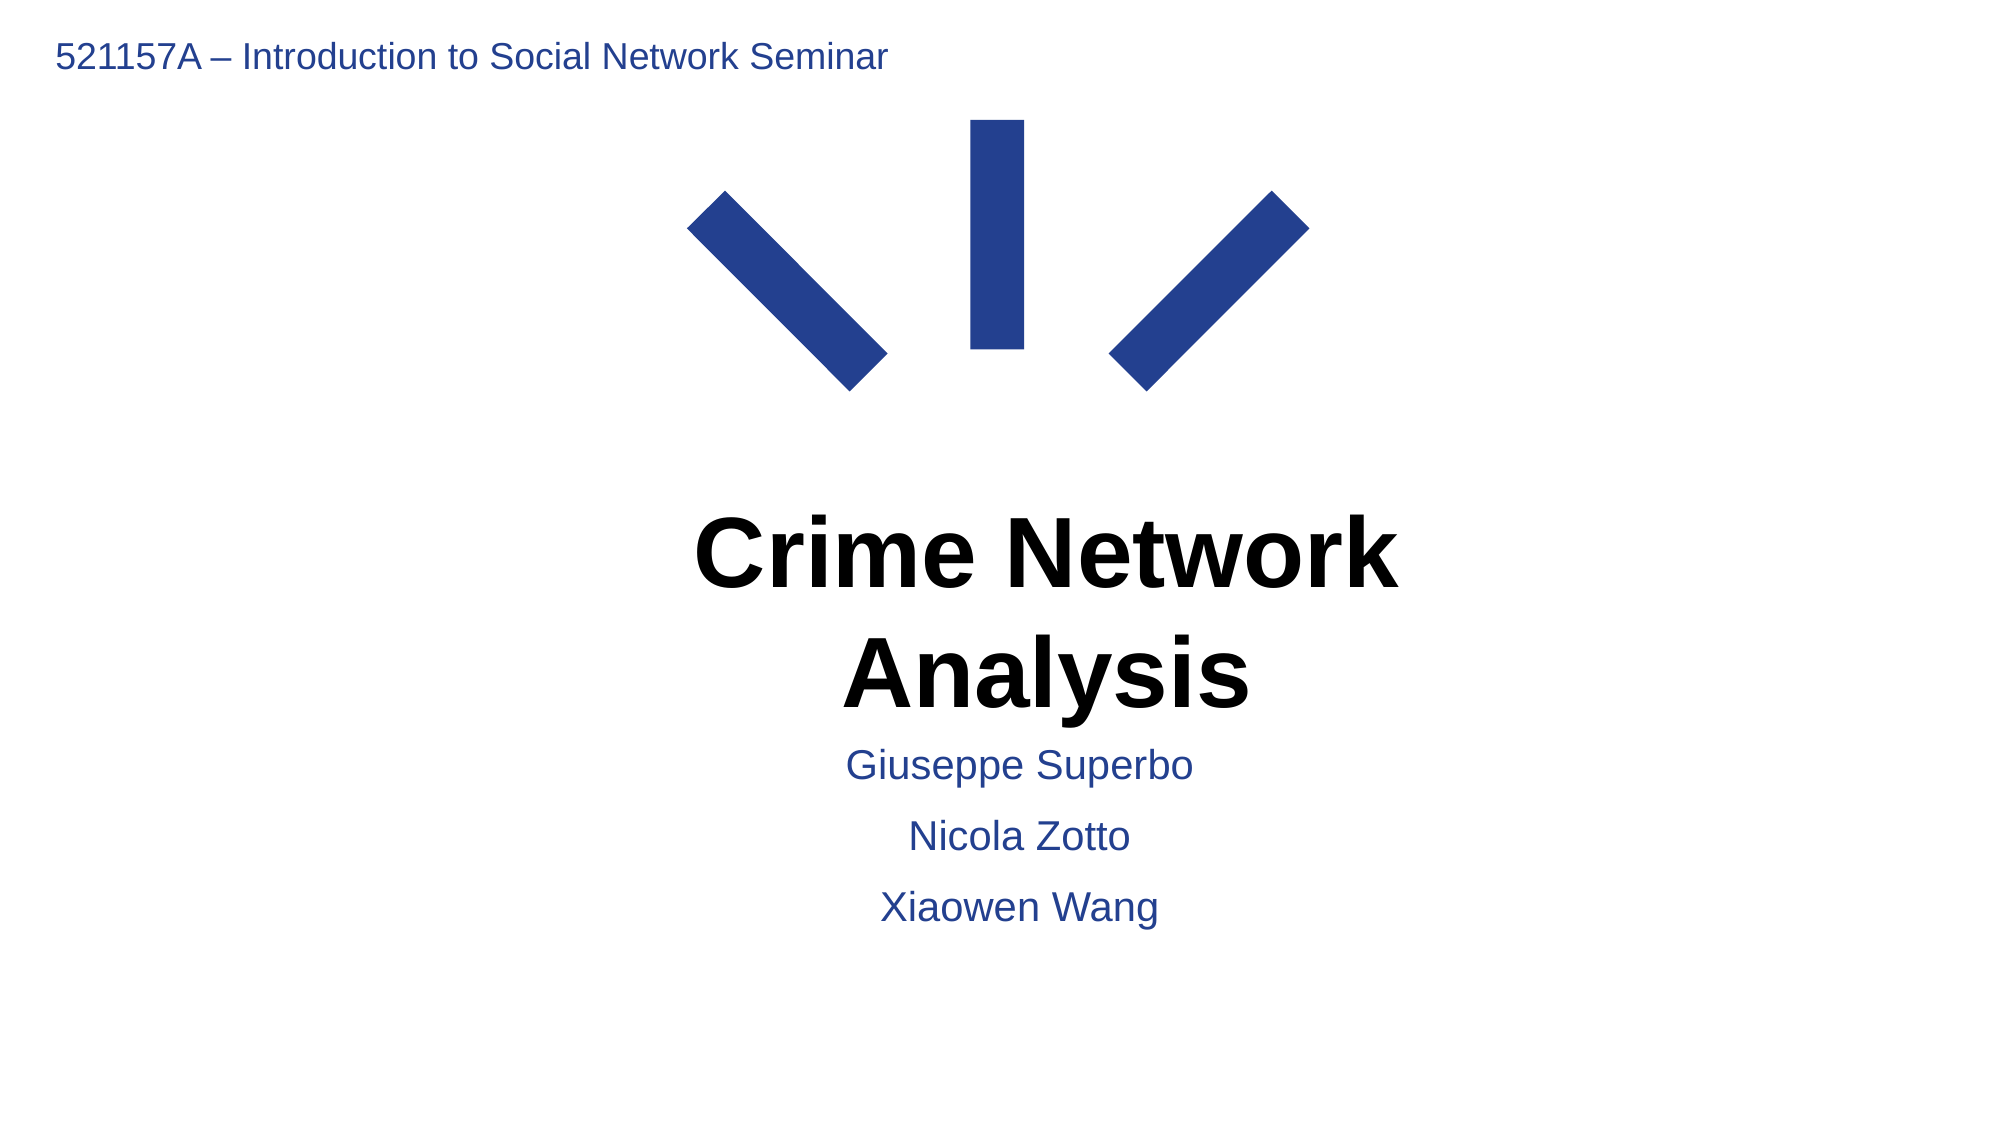

521157A – Introduction to Social Network Seminar
Crime Network Analysis
Giuseppe Superbo
Nicola Zotto
Xiaowen Wang